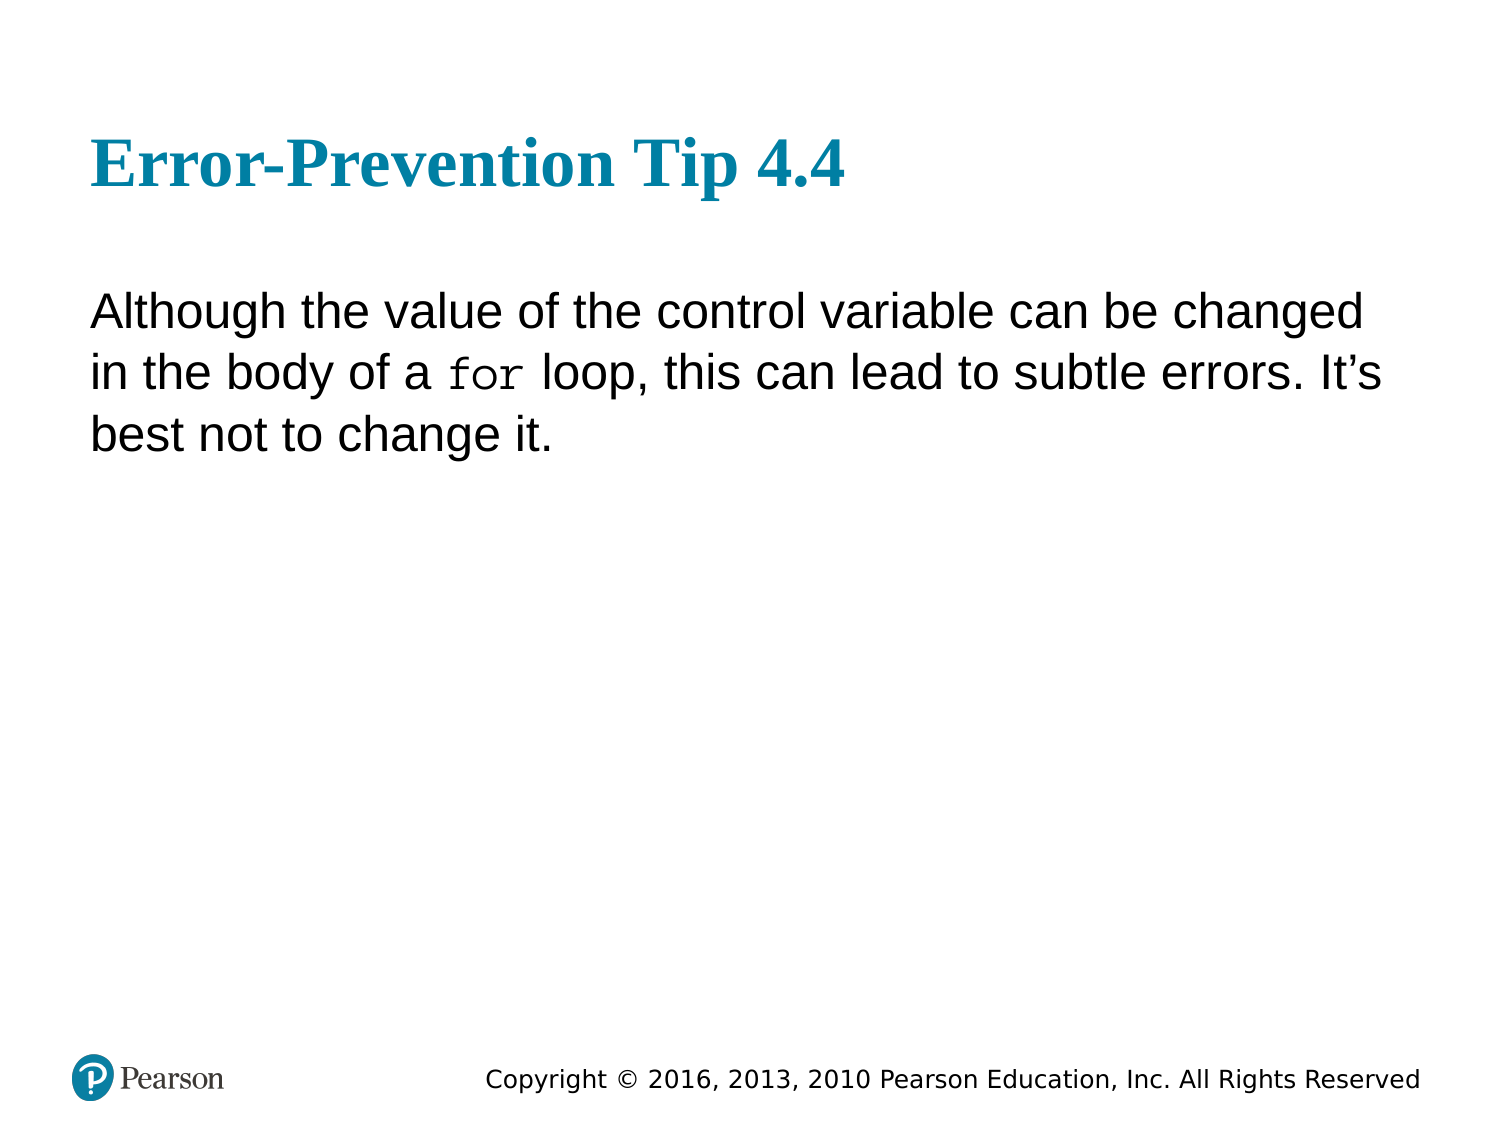

# Error-Prevention Tip 4.4
Although the value of the control variable can be changed in the body of a for loop, this can lead to subtle errors. It’s best not to change it.